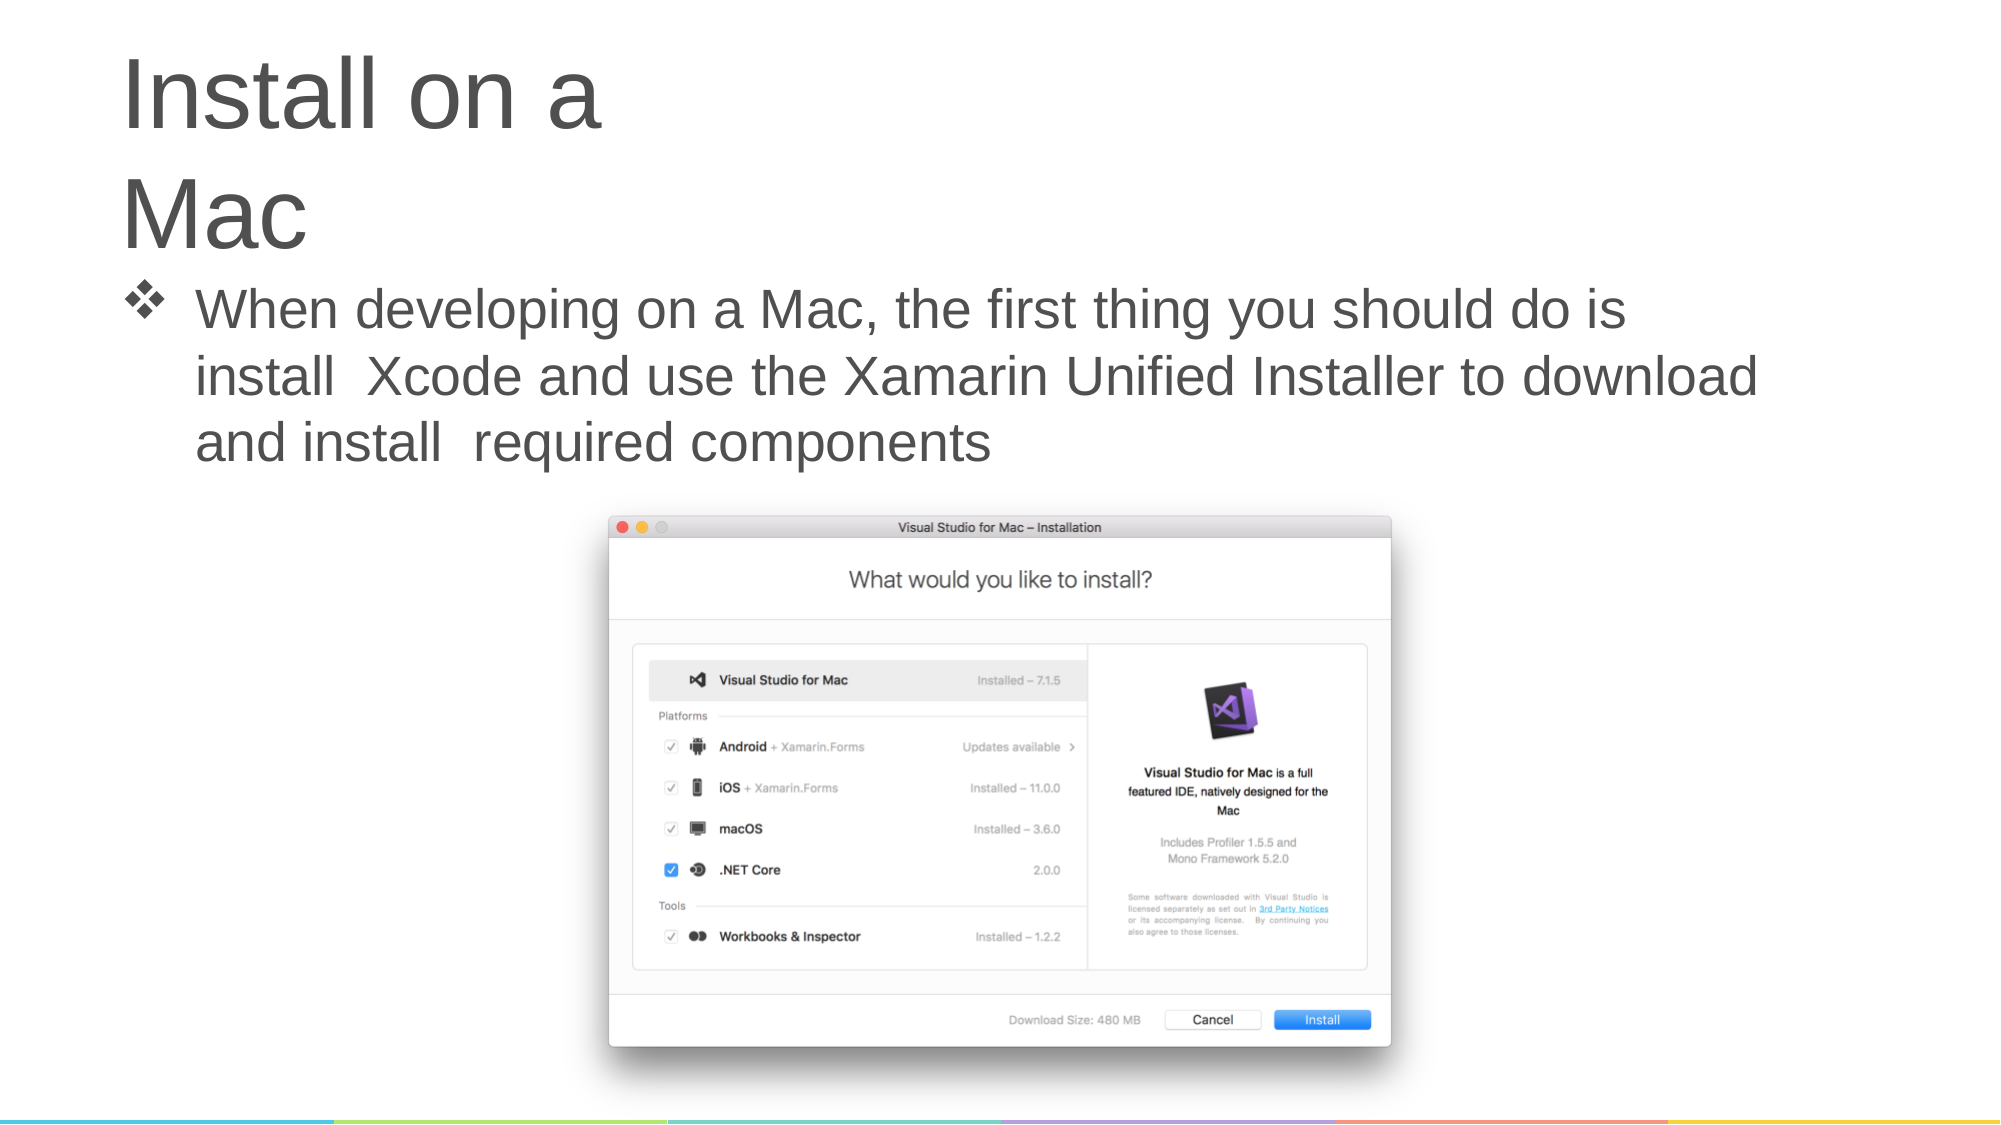

# Install on a Mac
When developing on a Mac, the first thing you should do is install  Xcode and use the Xamarin Unified Installer to download and install  required components